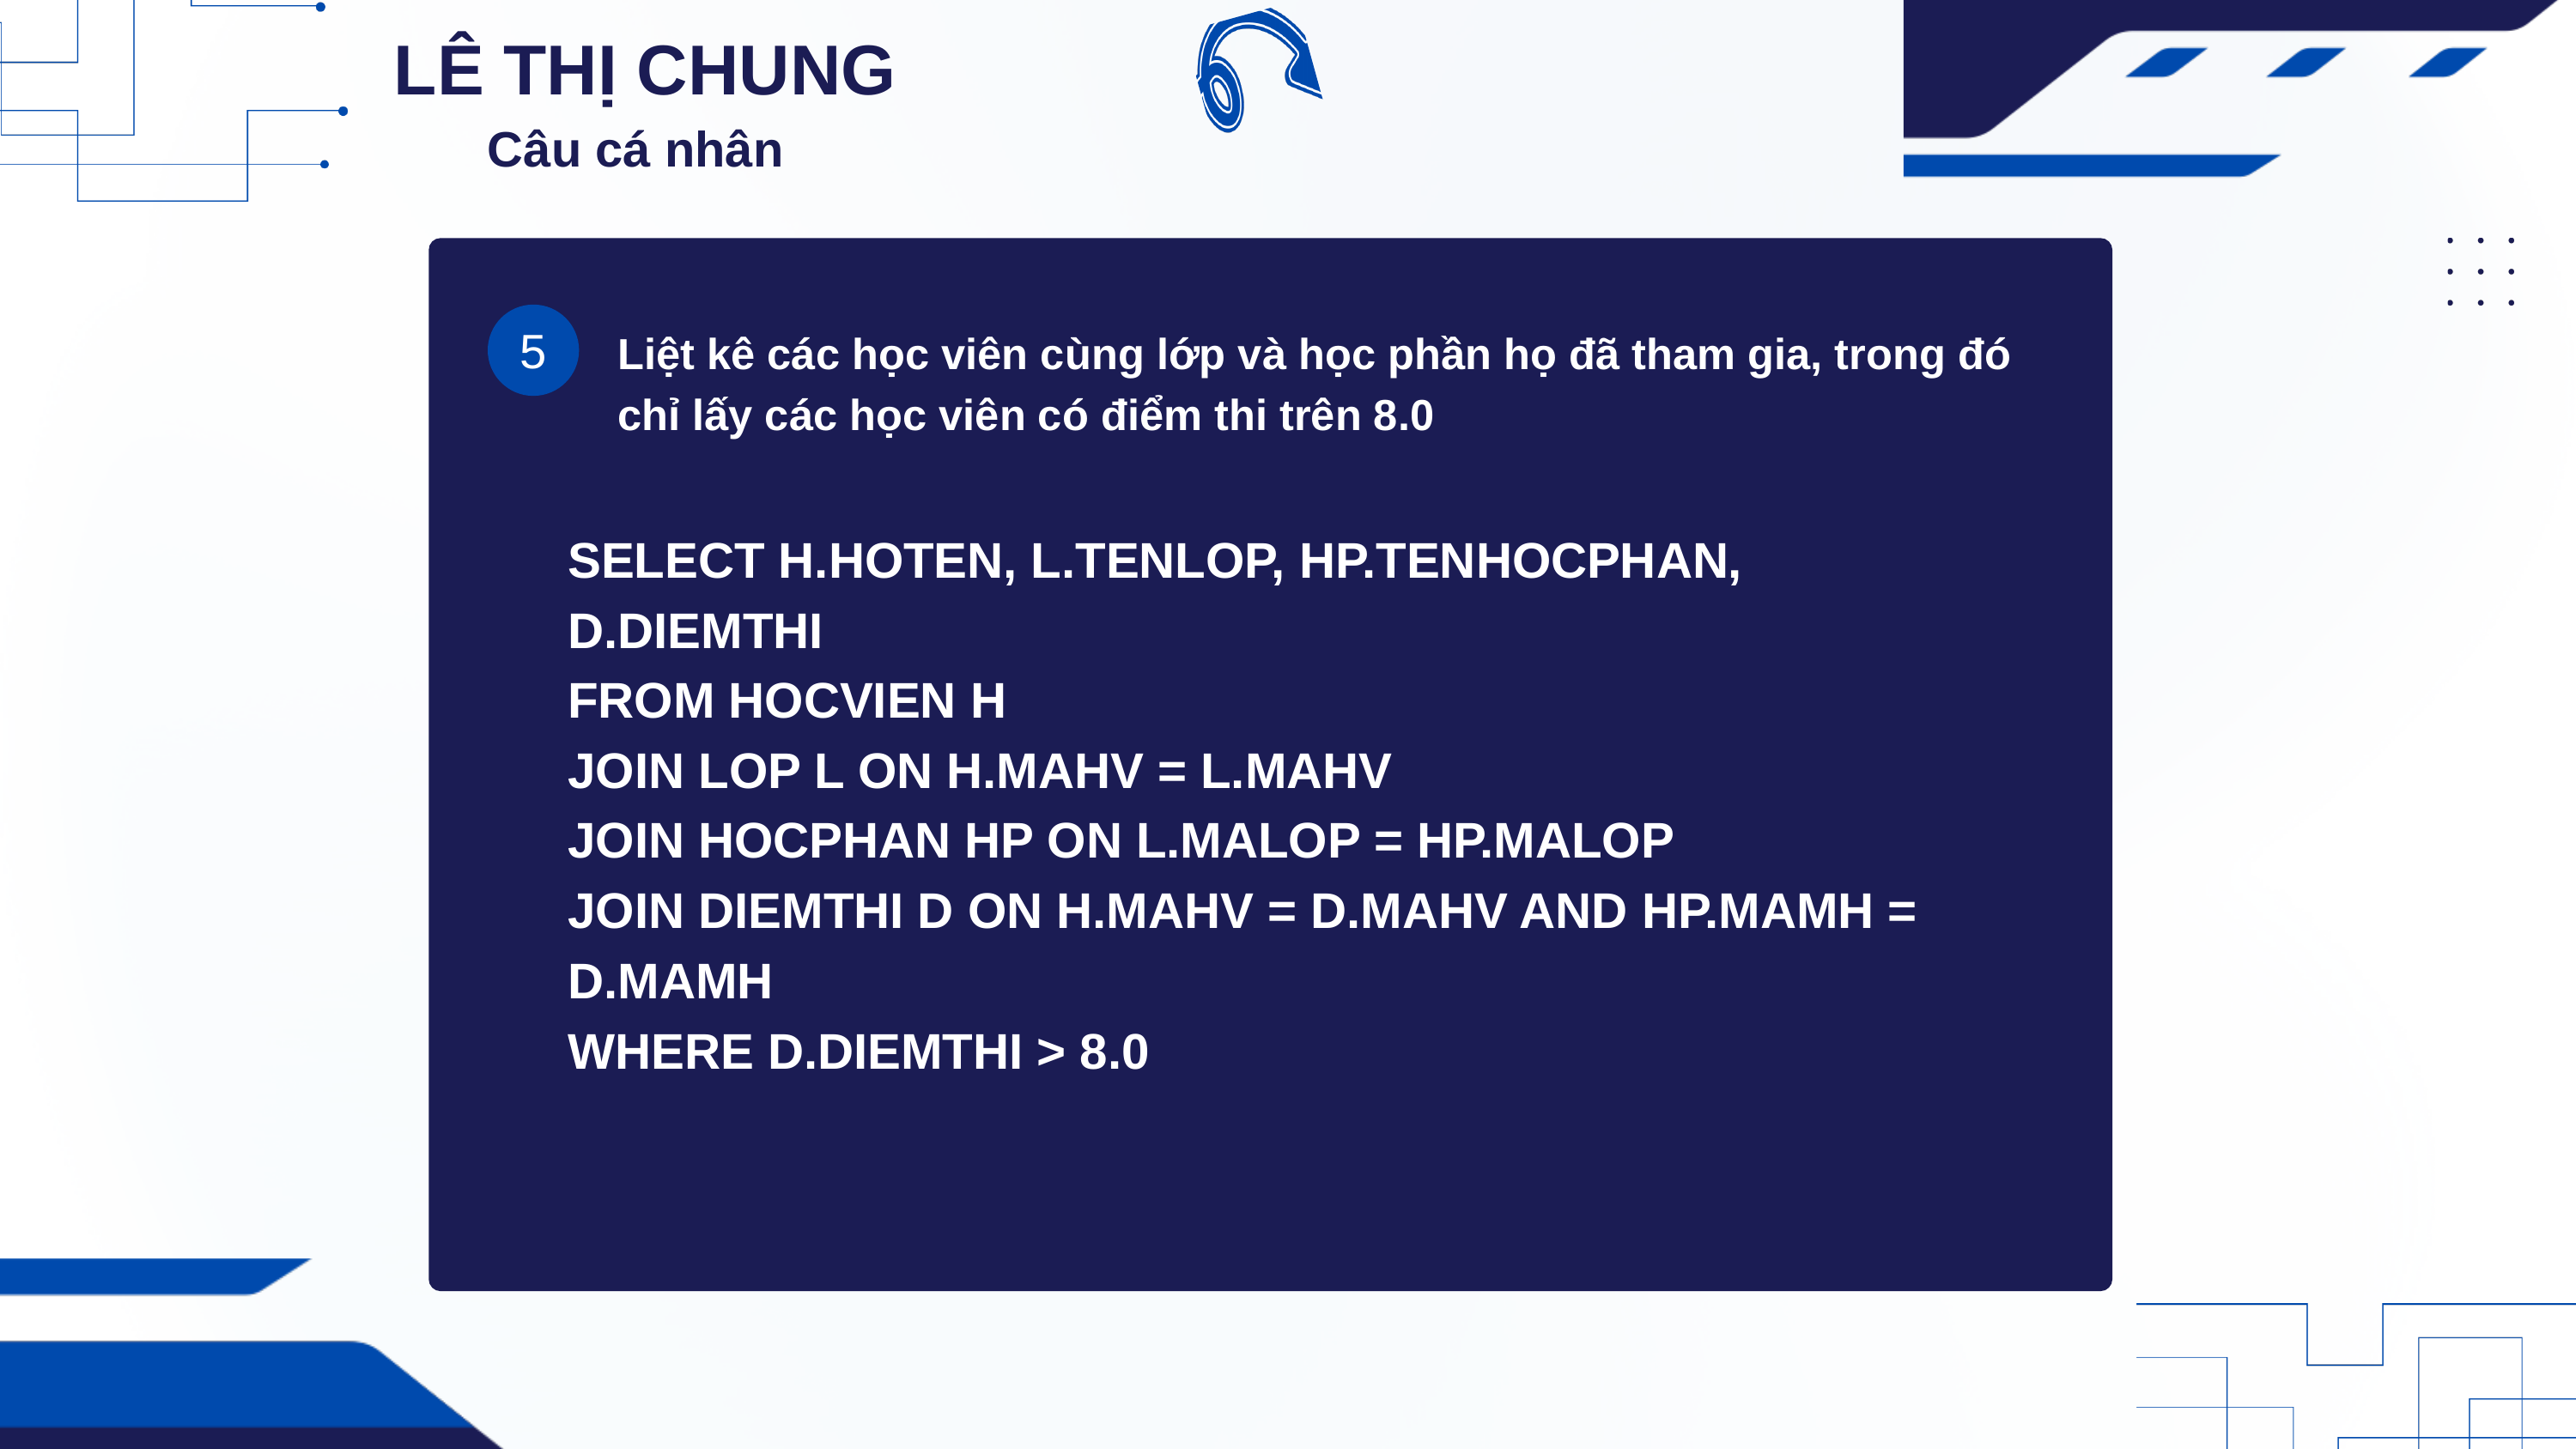

LÊ THỊ CHUNG

Câu cá nhân

5
Liệt kê các học viên cùng lớp và học phần họ đã tham gia, trong đó chỉ lấy các học viên có điểm thi trên 8.0
SELECT H.HOTEN, L.TENLOP, HP.TENHOCPHAN, D.DIEMTHI
FROM HOCVIEN H
JOIN LOP L ON H.MAHV = L.MAHV
JOIN HOCPHAN HP ON L.MALOP = HP.MALOP
JOIN DIEMTHI D ON H.MAHV = D.MAHV AND HP.MAMH = D.MAMH
WHERE D.DIEMTHI > 8.0